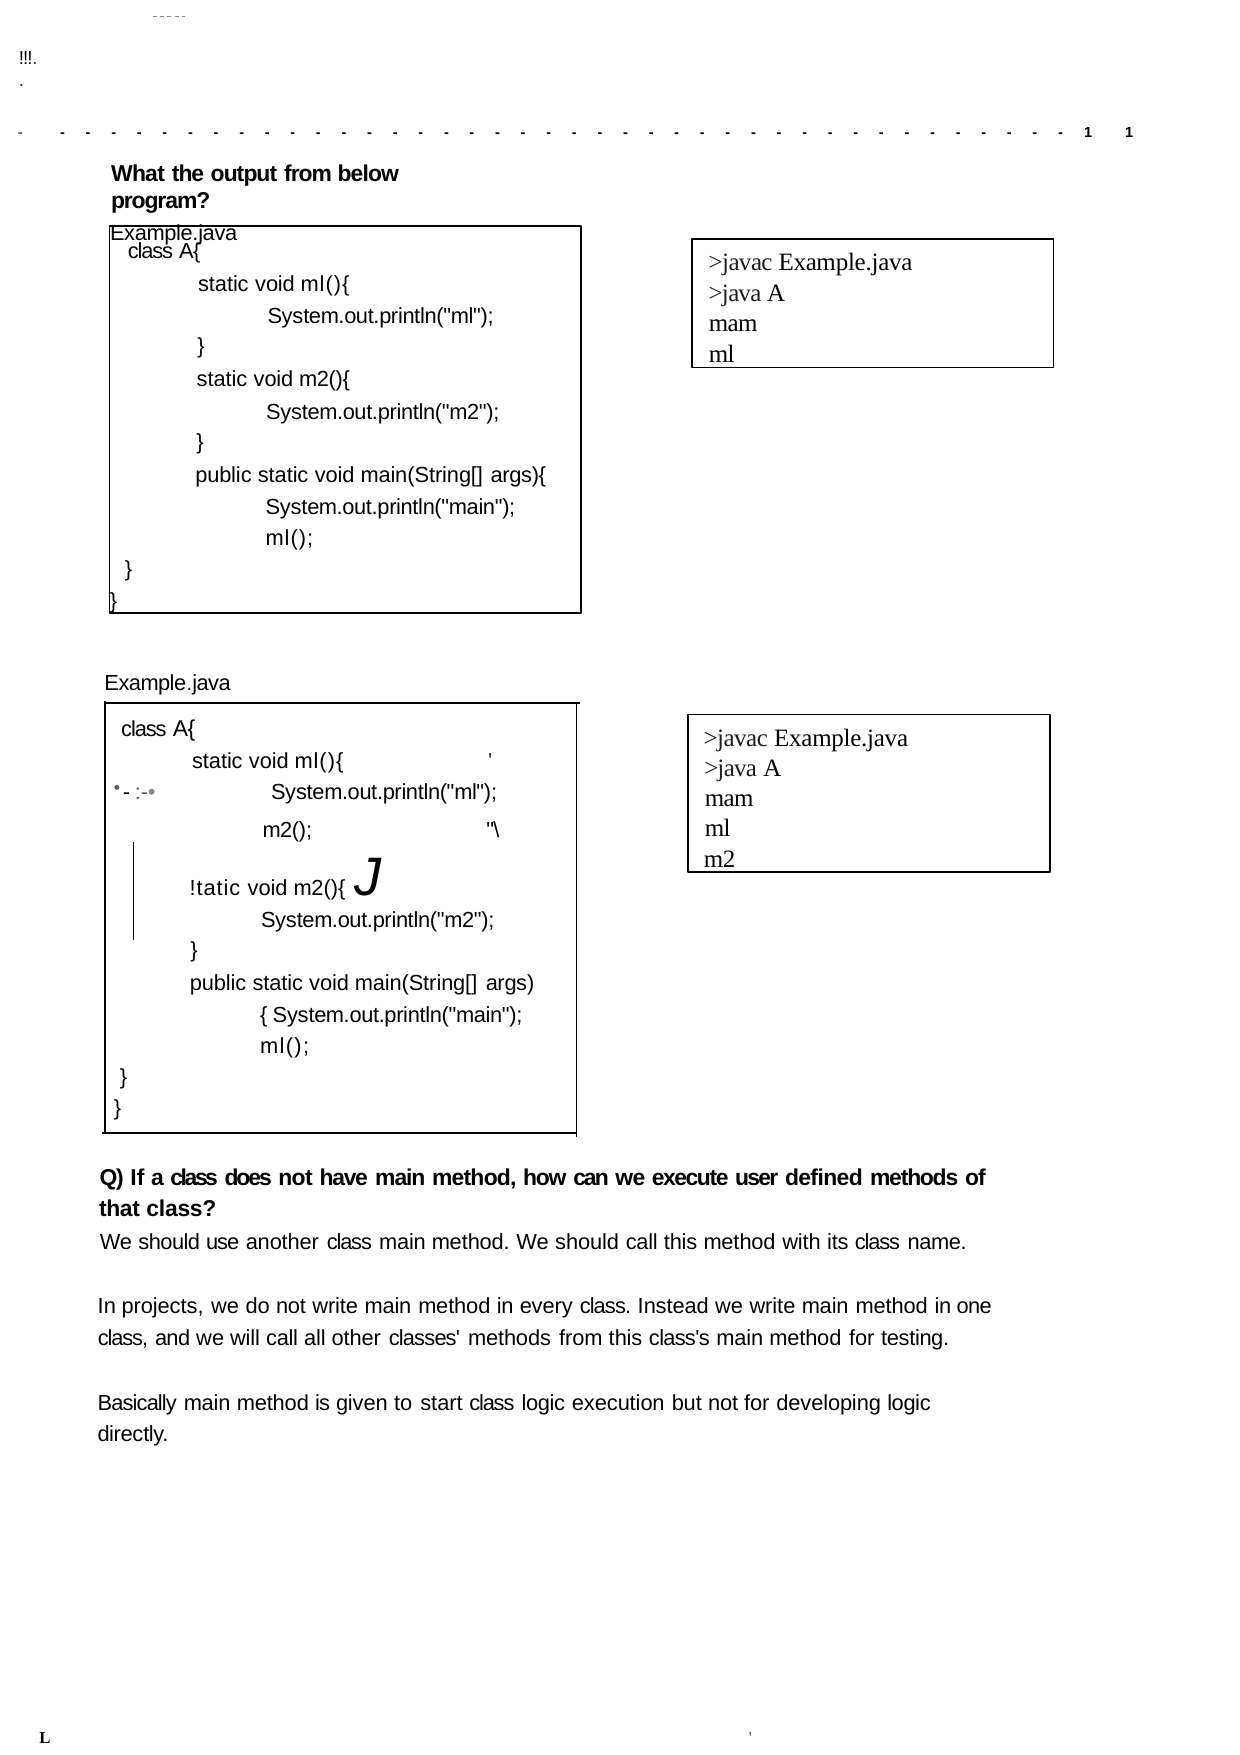

!!!..

-	----------------------------------------11
What the output from below program?
Example.java
class A{
static void ml(){
System.out.println("ml");
}
static void m2(){
System.out.println("m2");
}
public static void main(String[] args){ System.out.println("main"); ml();
}
}
>javac Example.java
>java A mam ml
Example.java

class A{
static void ml(){	'
-:-•	System.out.println("ml");
m2();	"\
!tatic void m2(){ J
System.out.println("m2");
}
public static void main(String[] args){ System.out.println("main"); ml();
}
}
>javac Example.java
>java A mam ml
m2

Q) If a class does not have main method, how can we execute user defined methods of that class?
We should use another class main method. We should call this method with its class name.

In projects, we do not write main method in every class. Instead we write main method in one class, and we will call all other classes' methods from this class's main method for testing.

Basically main method is given to start class logic execution but not for developing logic directly.
L
'